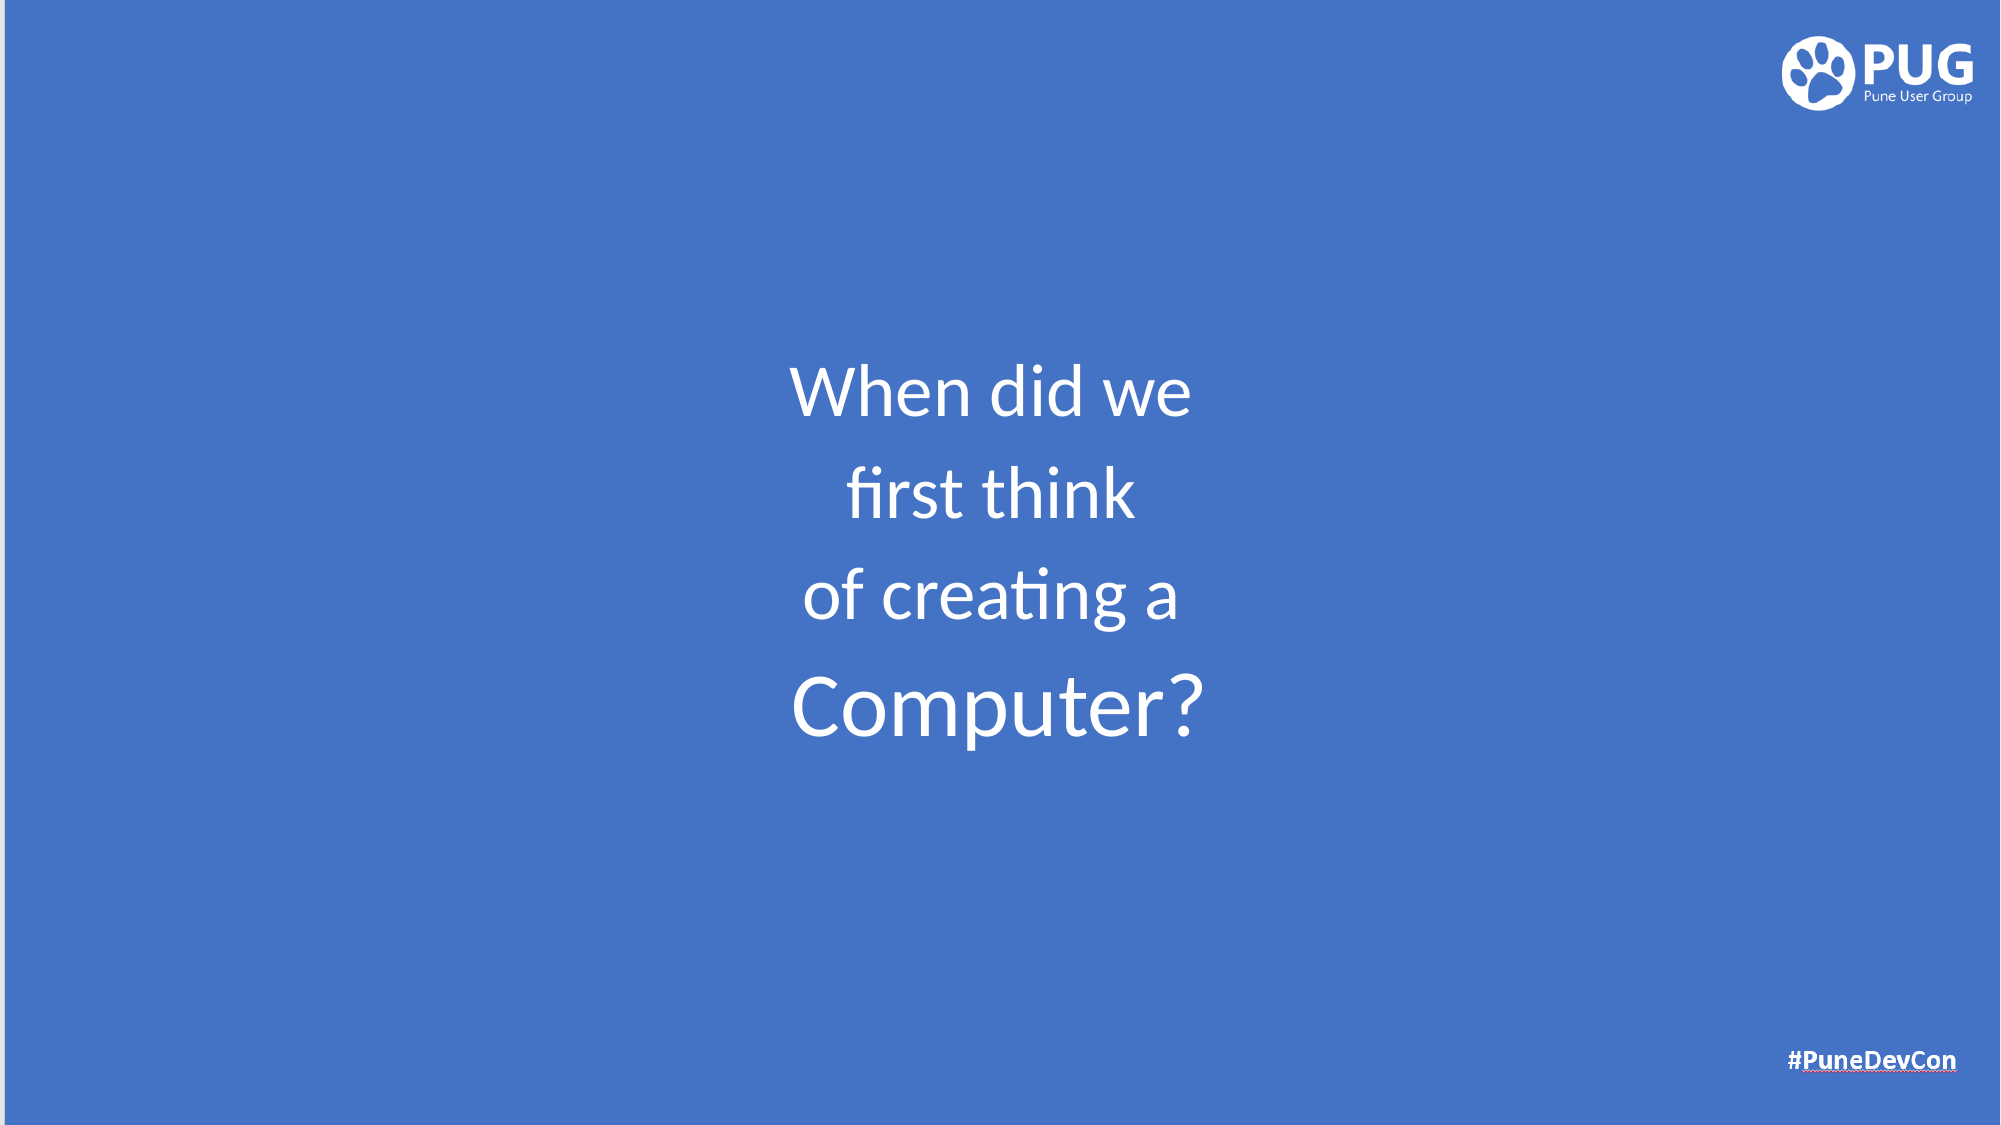

When did we
first think
of creating a
Computer?